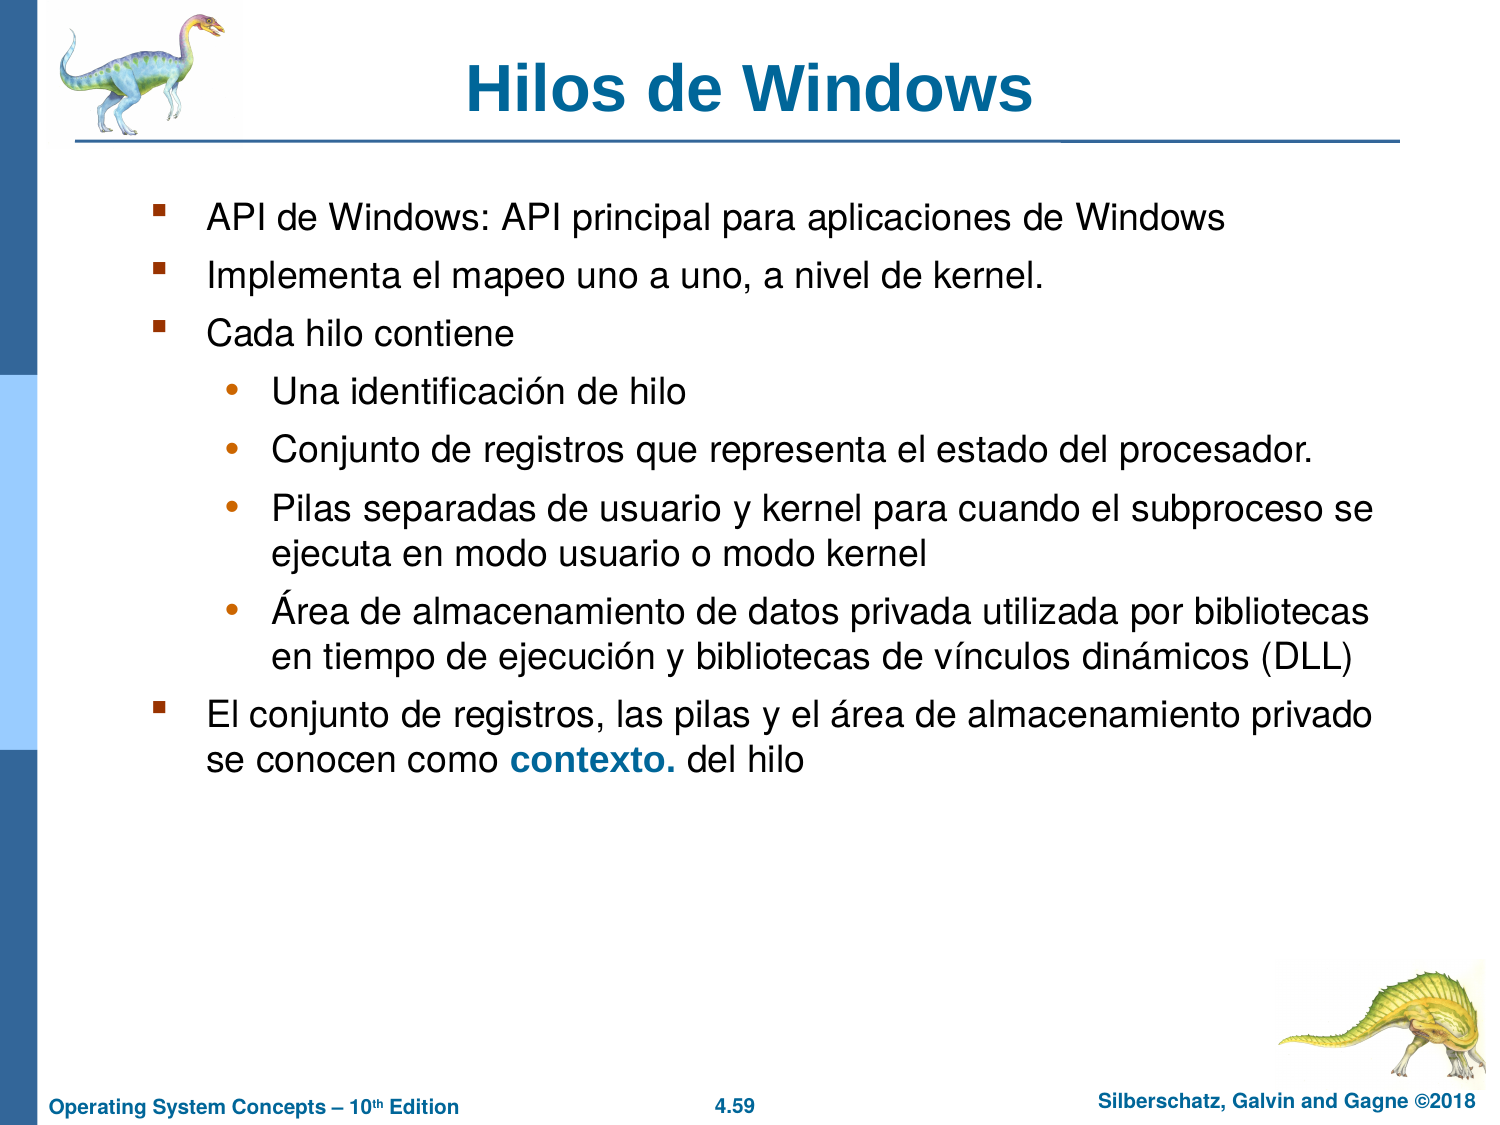

# Hilos de Windows
API de Windows: API principal para aplicaciones de Windows
Implementa el mapeo uno a uno, a nivel de kernel.
Cada hilo contiene
Una identificación de hilo
Conjunto de registros que representa el estado del procesador.
Pilas separadas de usuario y kernel para cuando el subproceso se ejecuta en modo usuario o modo kernel
Área de almacenamiento de datos privada utilizada por bibliotecas en tiempo de ejecución y bibliotecas de vínculos dinámicos (DLL)
El conjunto de registros, las pilas y el área de almacenamiento privado se conocen como contexto. del hilo